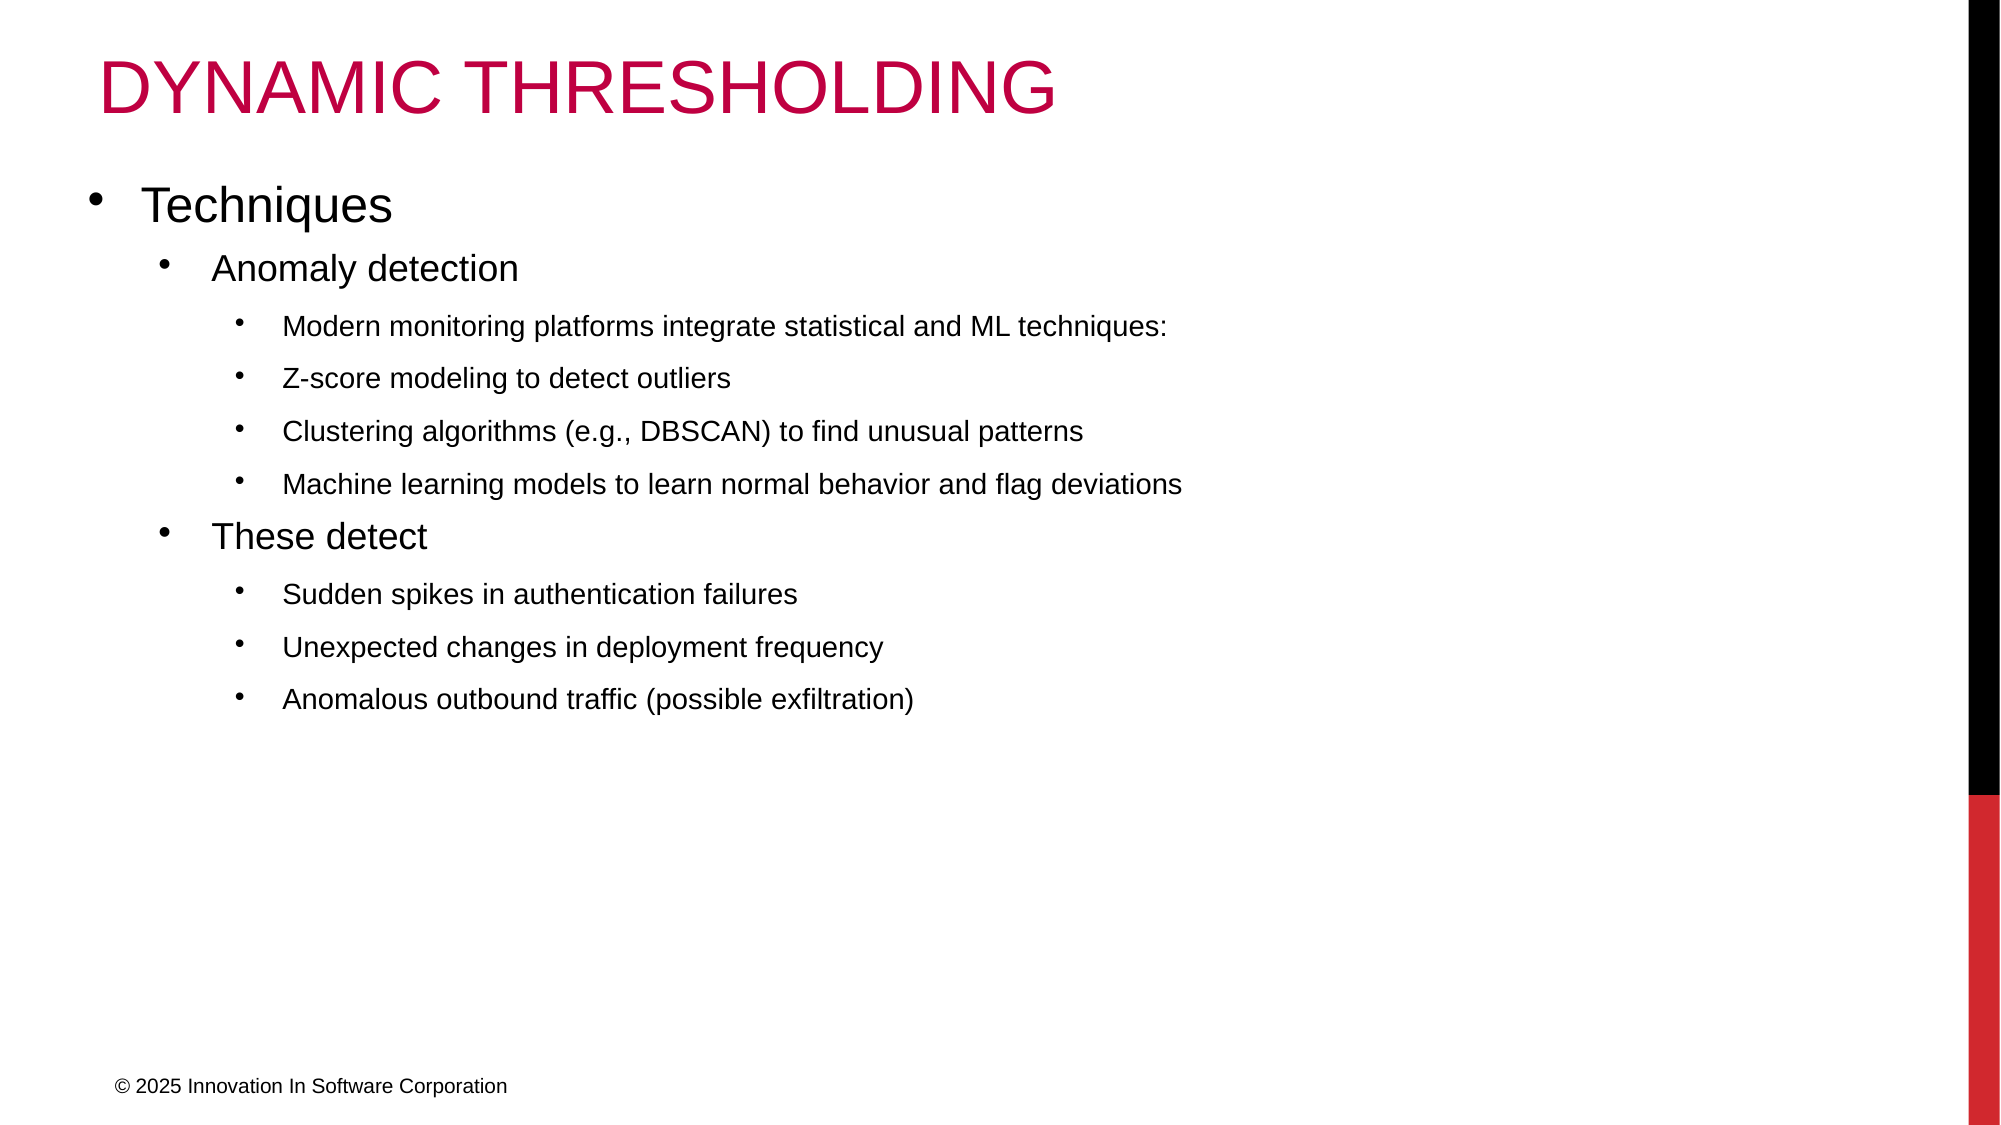

# Dynamic Thresholding
Techniques
Anomaly detection
Modern monitoring platforms integrate statistical and ML techniques:
Z-score modeling to detect outliers
Clustering algorithms (e.g., DBSCAN) to find unusual patterns
Machine learning models to learn normal behavior and flag deviations
These detect
Sudden spikes in authentication failures
Unexpected changes in deployment frequency
Anomalous outbound traffic (possible exfiltration)
© 2025 Innovation In Software Corporation